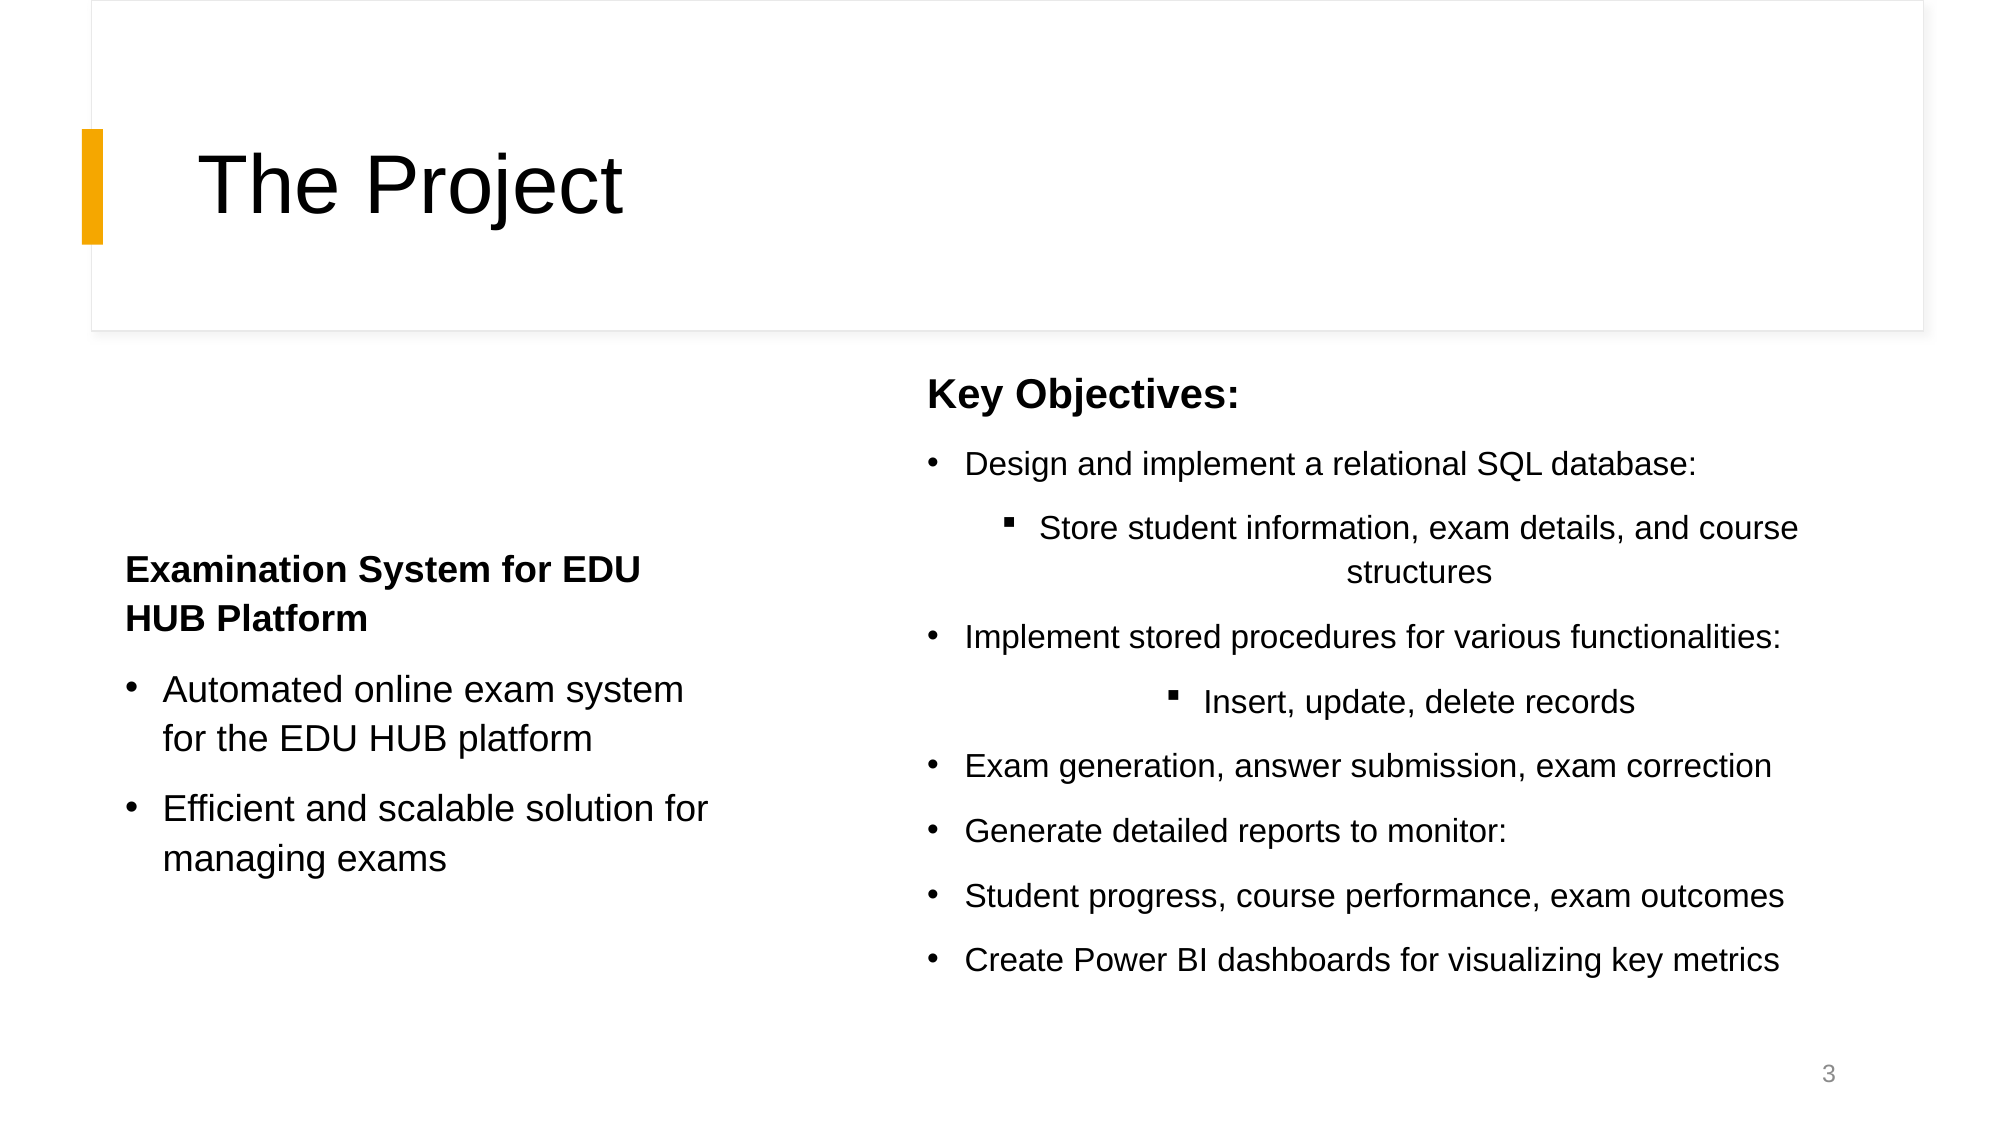

# The Project
Key Objectives:
Design and implement a relational SQL database:
Store student information, exam details, and course structures
Implement stored procedures for various functionalities:
Insert, update, delete records
Exam generation, answer submission, exam correction
Generate detailed reports to monitor:
Student progress, course performance, exam outcomes
Create Power BI dashboards for visualizing key metrics
Examination System for EDU HUB Platform
Automated online exam system for the EDU HUB platform
Efficient and scalable solution for managing exams
3